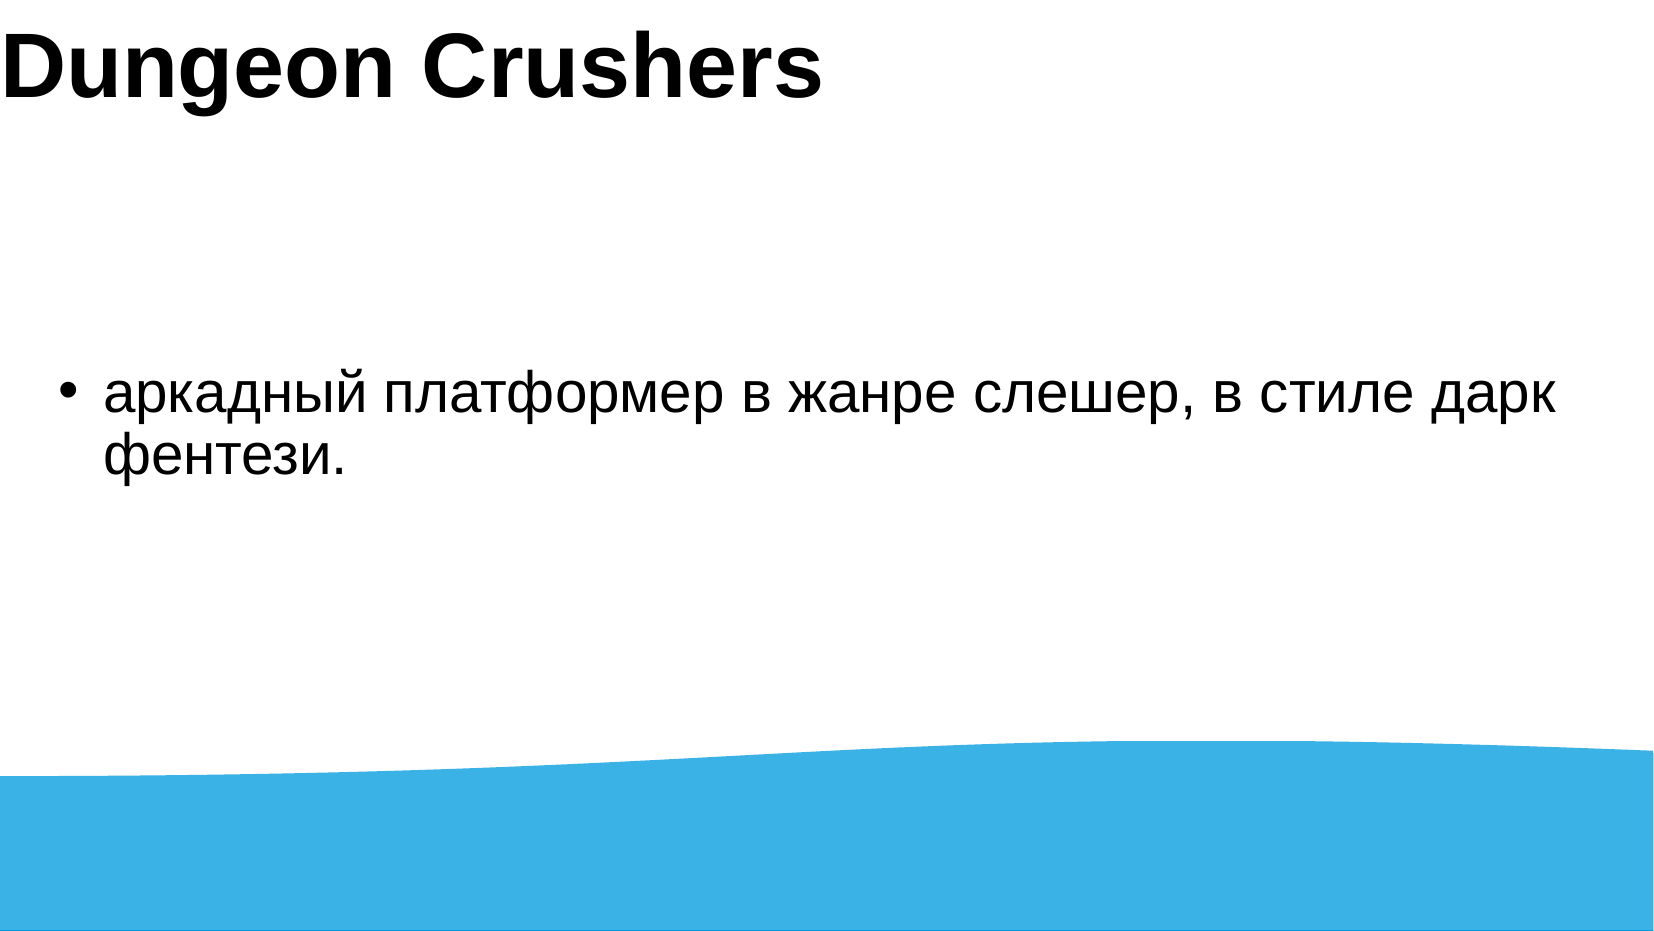

# Dungeon Crushers
аркадный платформер в жанре слешер, в стиле дарк фентези.